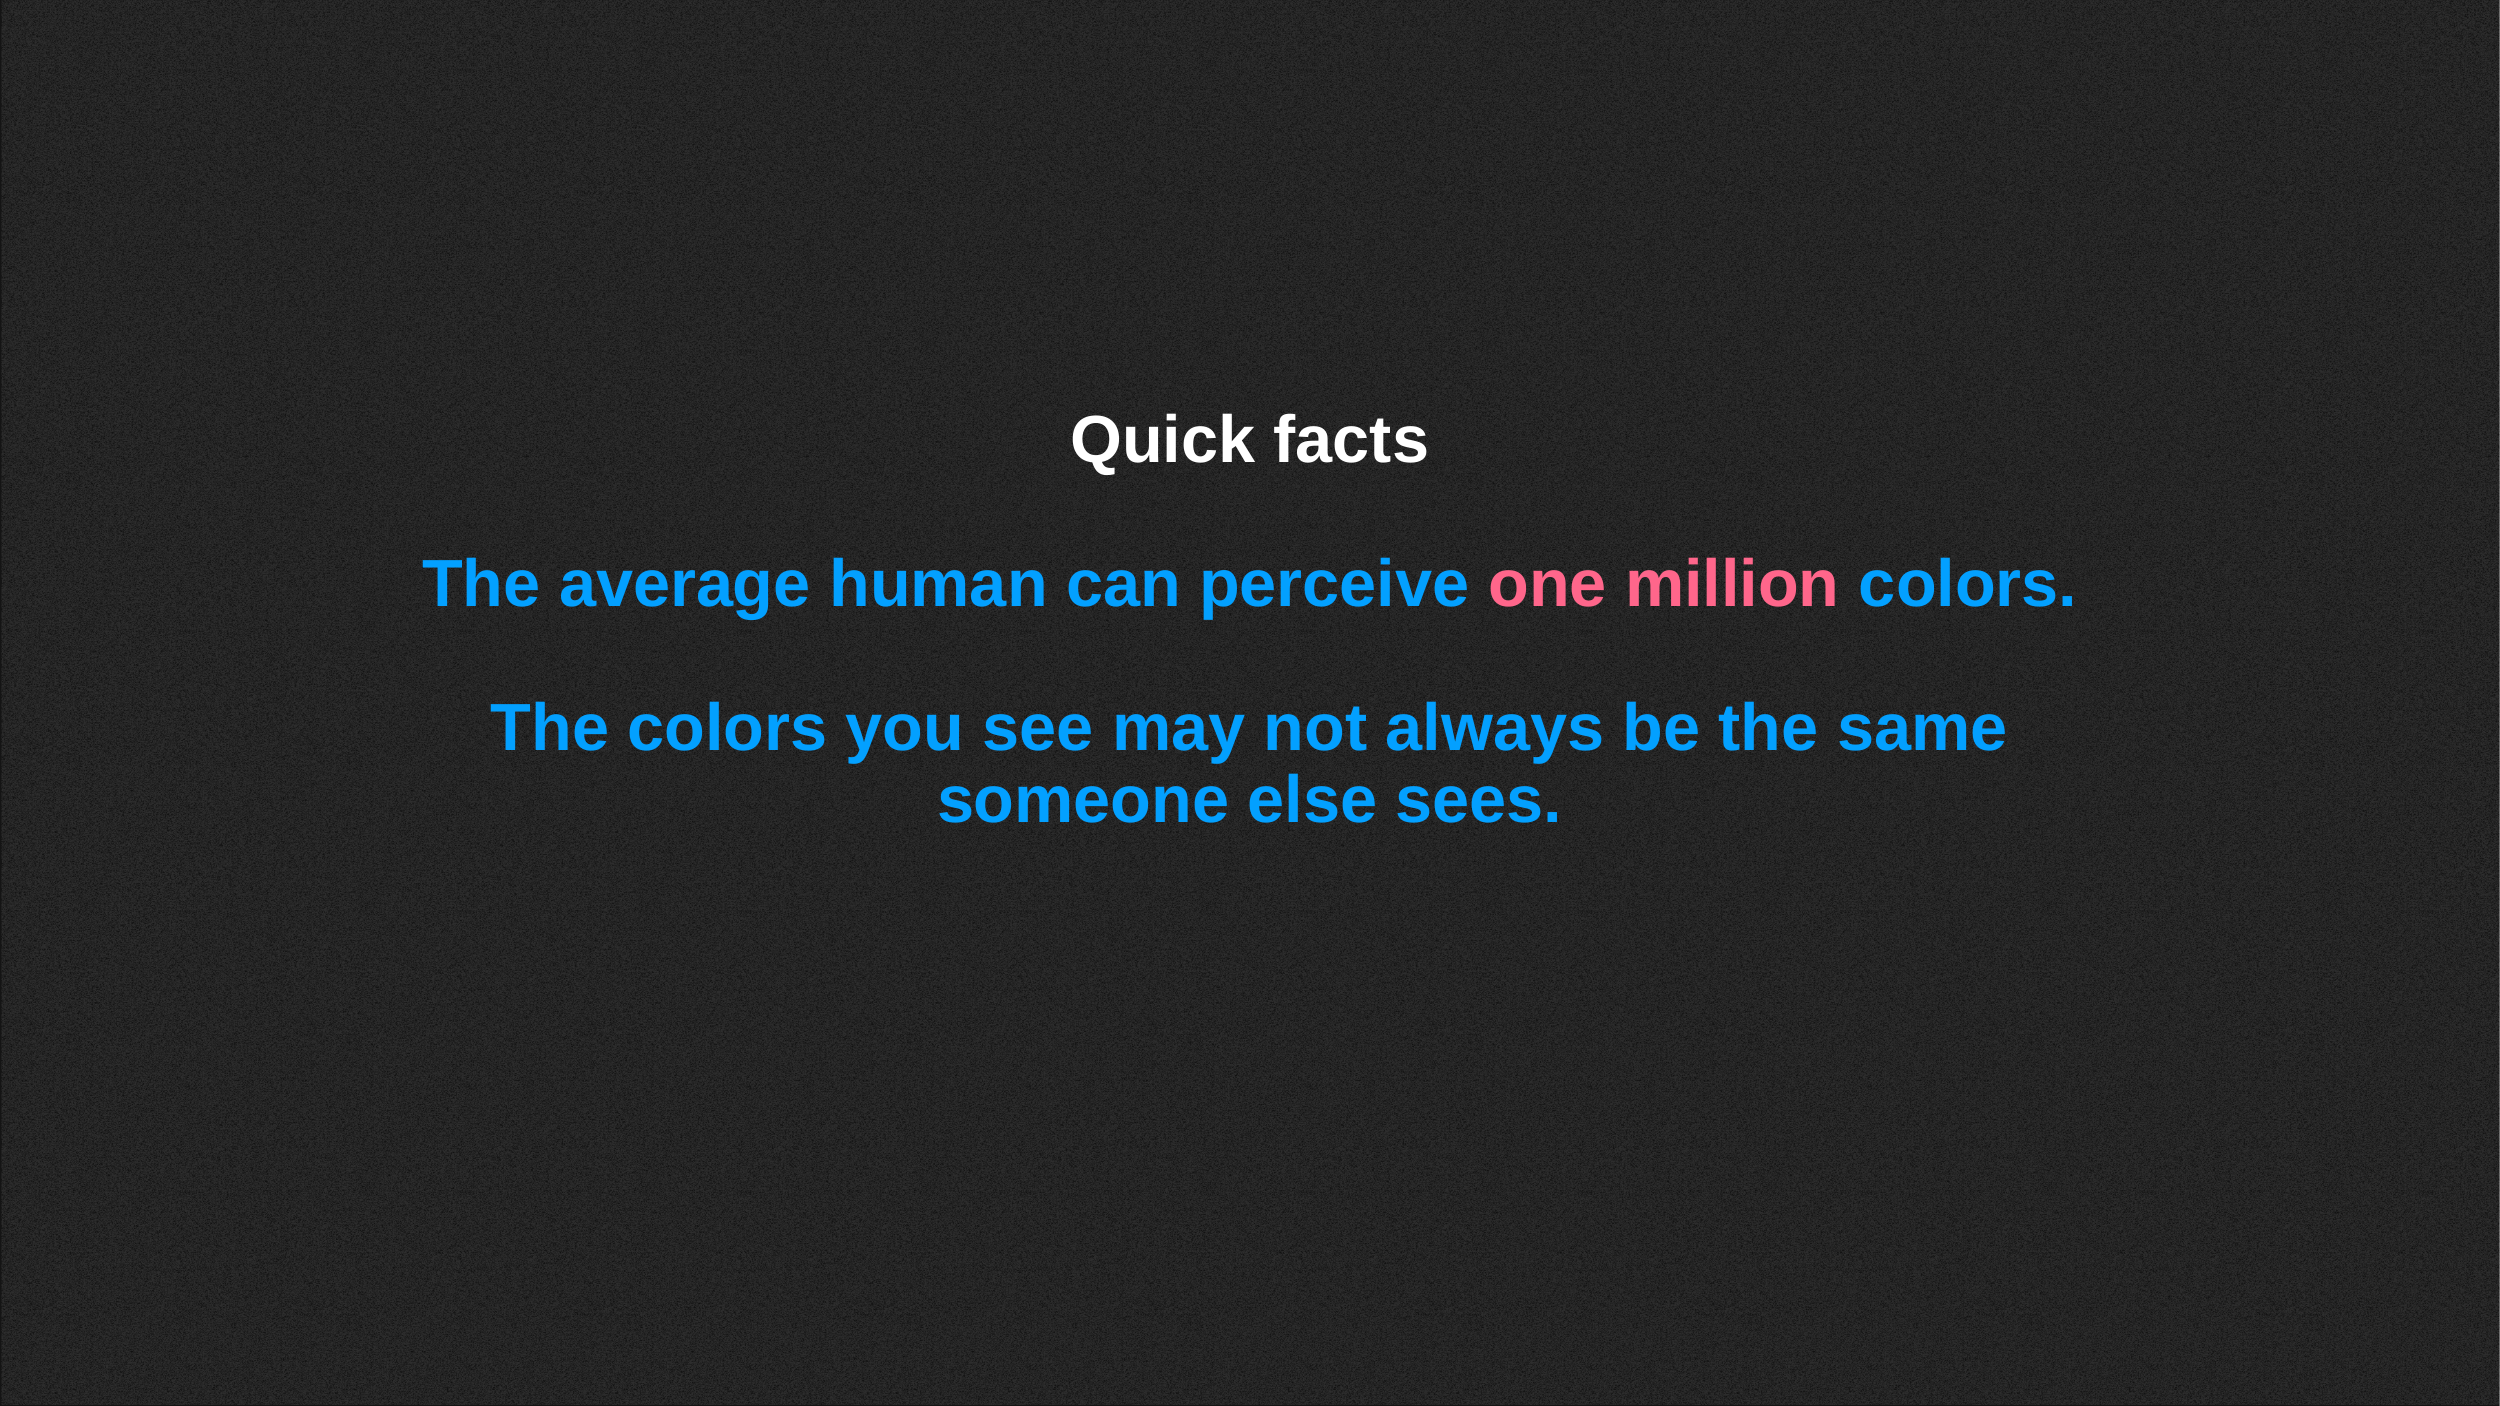

Quick facts
The average human can perceive one million colors.
The colors you see may not always be the same someone else sees.